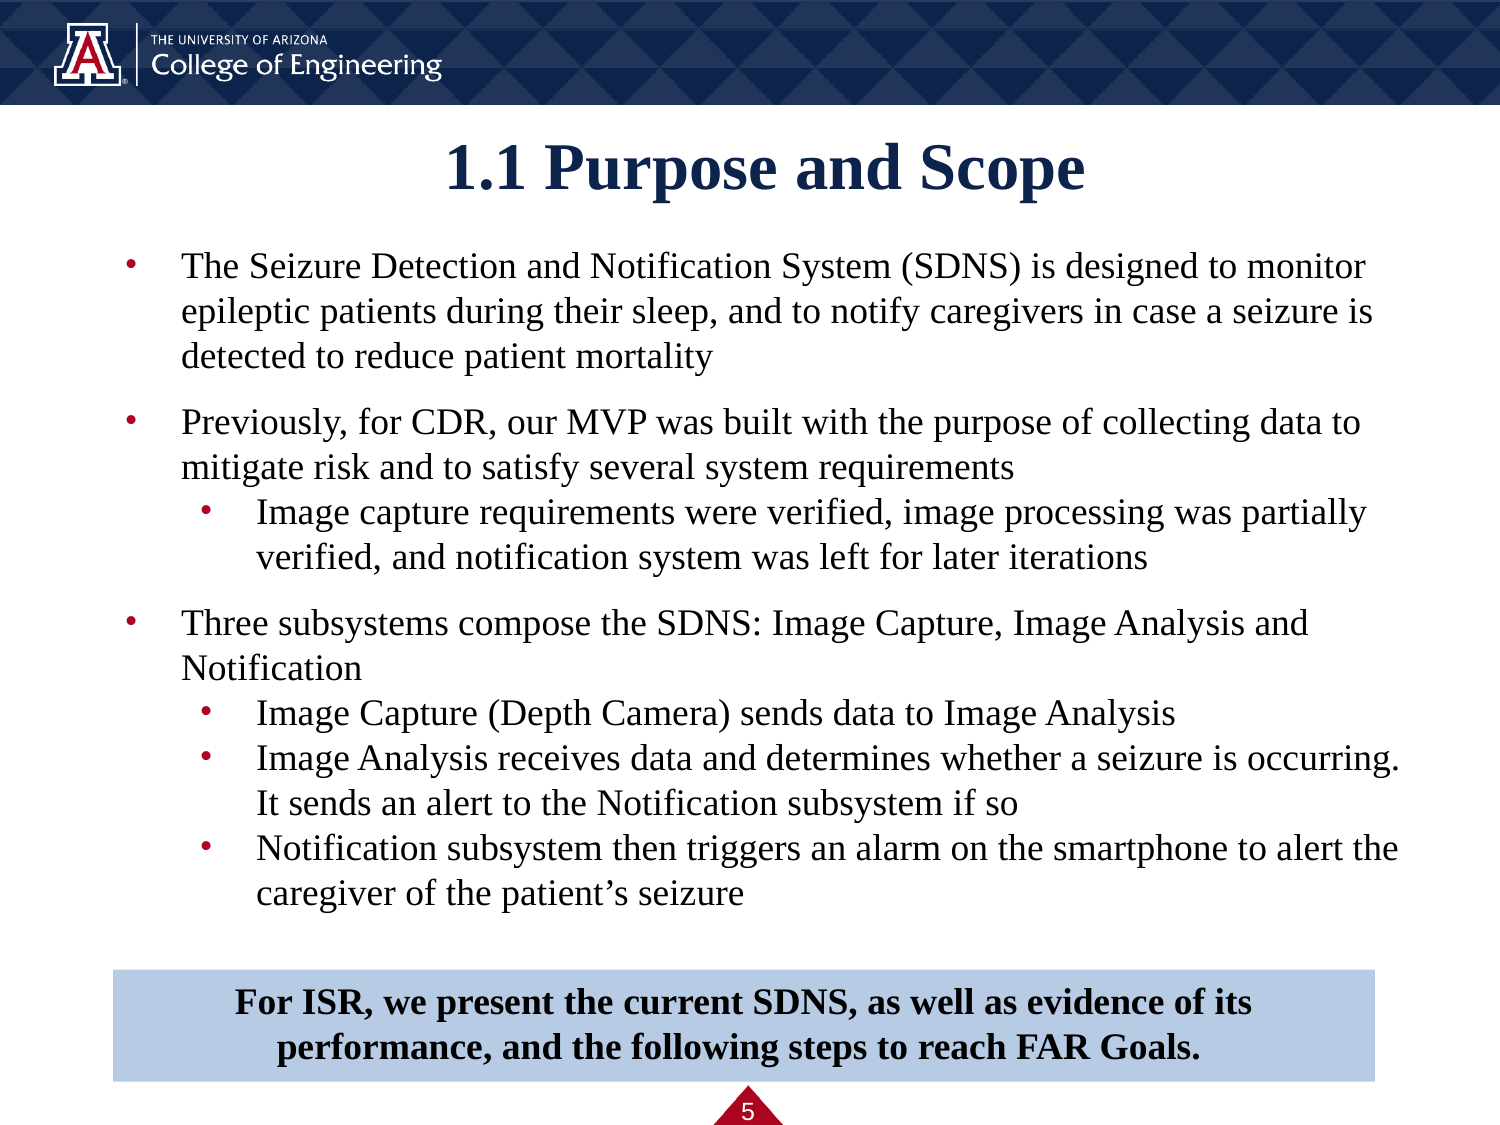

# 1.1 Purpose and Scope
The Seizure Detection and Notification System (SDNS) is designed to monitor epileptic patients during their sleep, and to notify caregivers in case a seizure is detected to reduce patient mortality
Previously, for CDR, our MVP was built with the purpose of collecting data to mitigate risk and to satisfy several system requirements
Image capture requirements were verified, image processing was partially verified, and notification system was left for later iterations
Three subsystems compose the SDNS: Image Capture, Image Analysis and Notification
Image Capture (Depth Camera) sends data to Image Analysis
Image Analysis receives data and determines whether a seizure is occurring. It sends an alert to the Notification subsystem if so
Notification subsystem then triggers an alarm on the smartphone to alert the caregiver of the patient’s seizure

For ISR, we present the current SDNS, as well as evidence of its performance, and the following steps to reach FAR Goals.
5